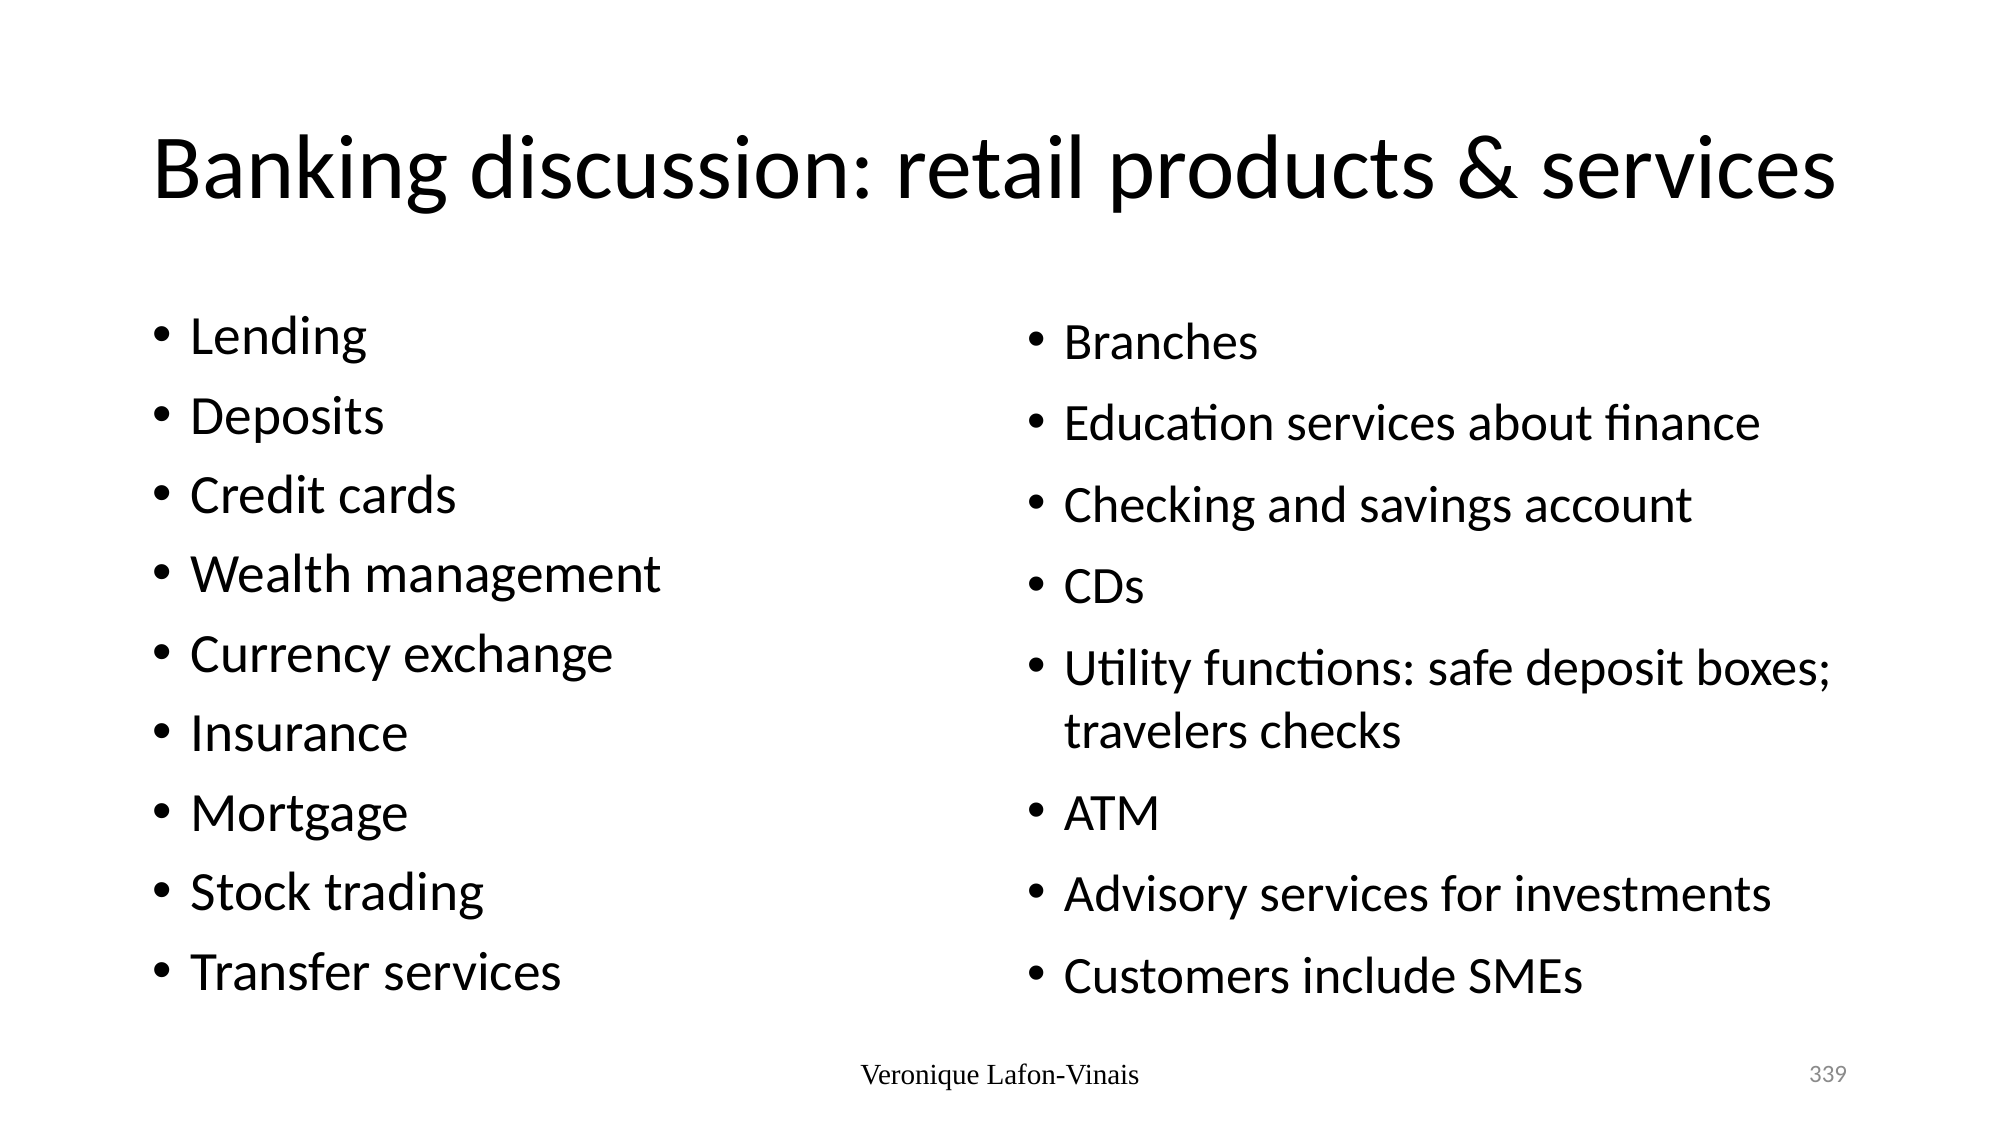

# Banking discussion: retail products & services
Lending
Deposits
Credit cards
Wealth management
Currency exchange
Insurance
Mortgage
Stock trading
Transfer services
Branches
Education services about finance
Checking and savings account
CDs
Utility functions: safe deposit boxes; travelers checks
ATM
Advisory services for investments
Customers include SMEs

339
Veronique Lafon-Vinais